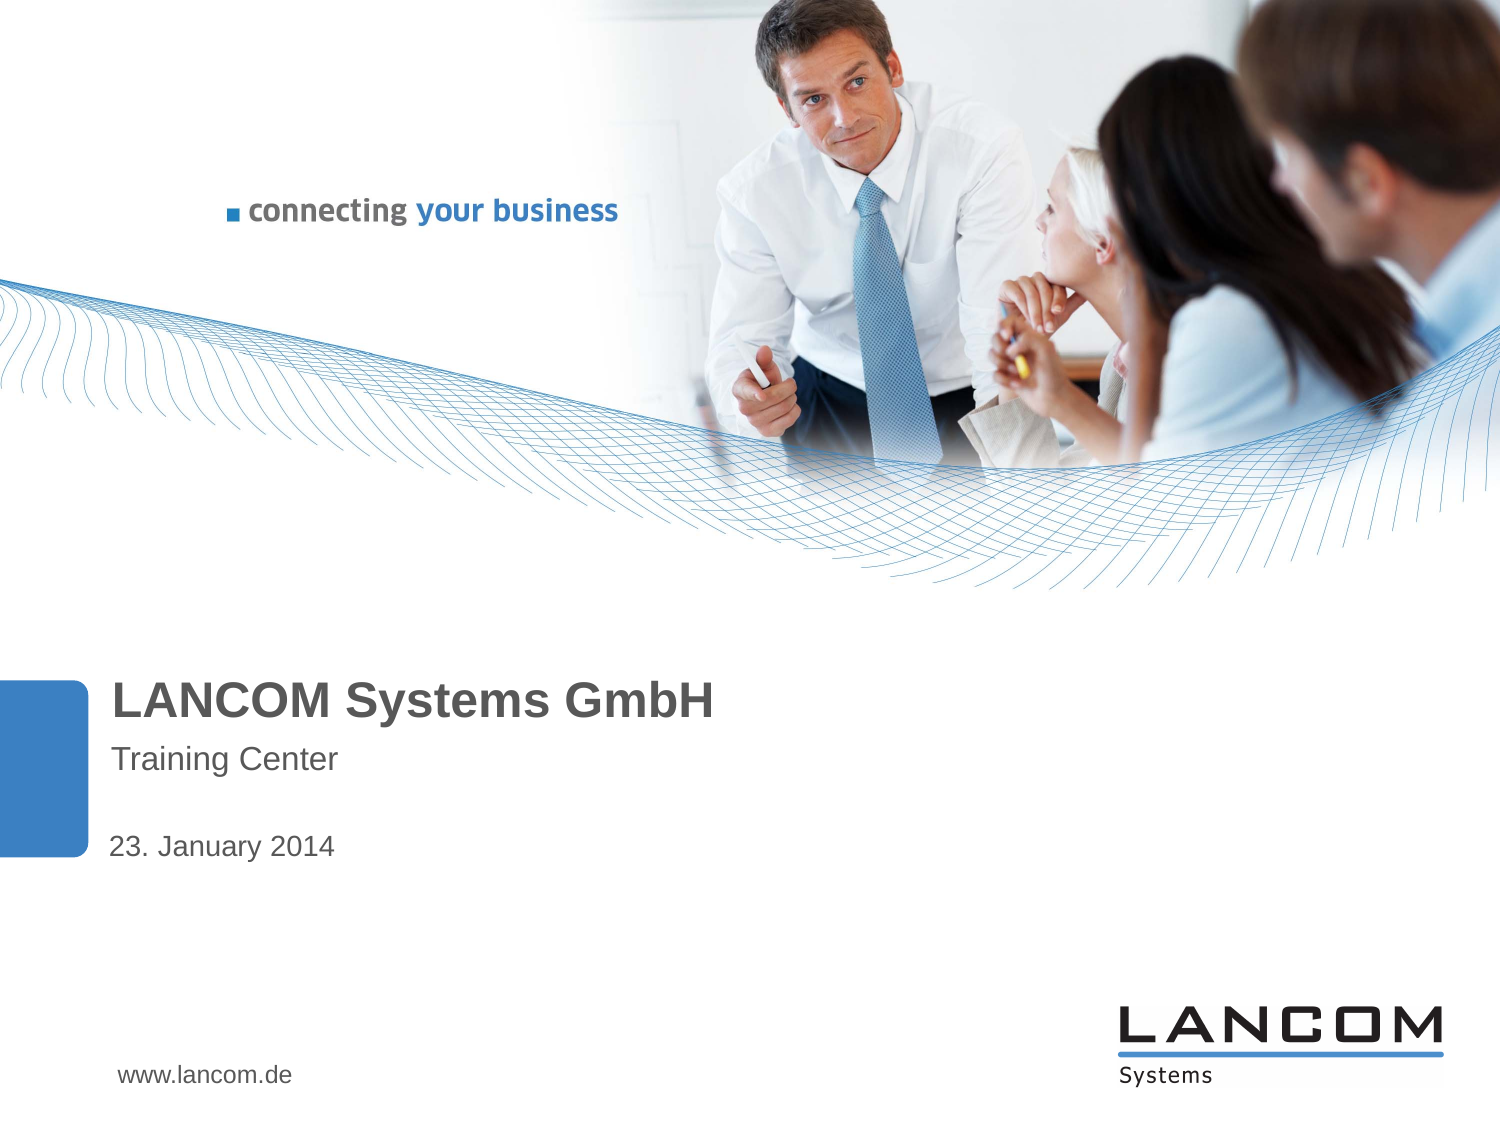

LANCOM Systems GmbH

Training Center
23. January 2014